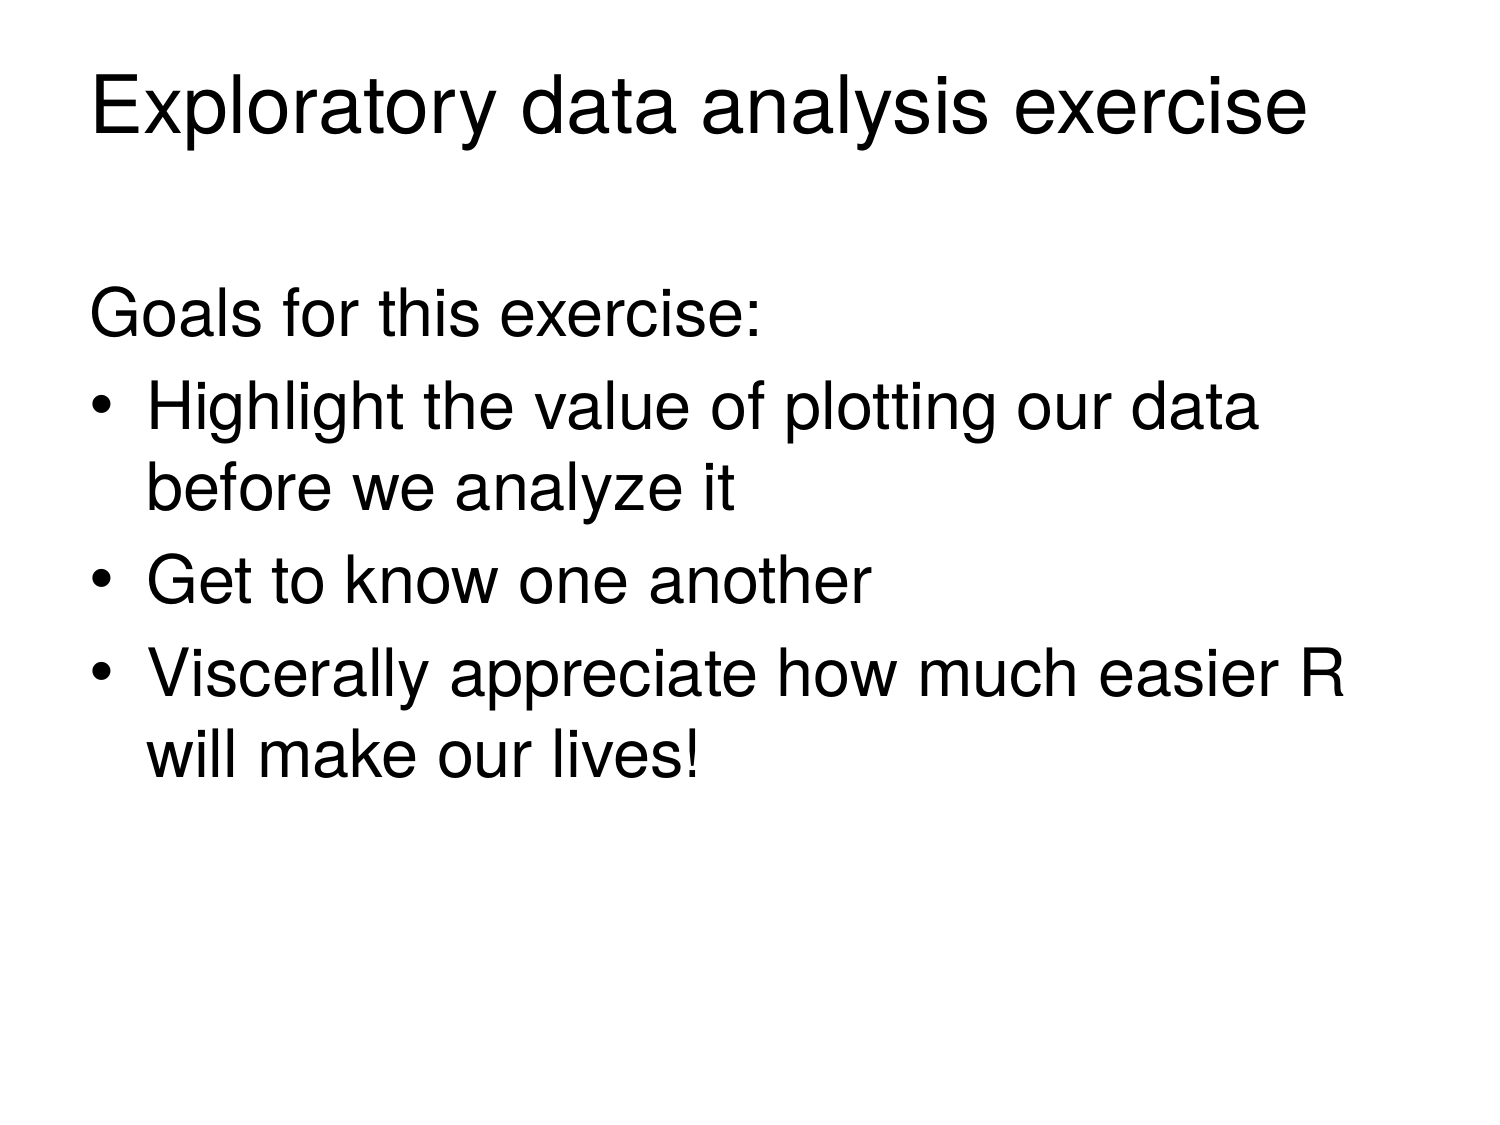

Exploratory data analysis exercise
Goals for this exercise:
Highlight the value of plotting our data before we analyze it
Get to know one another
Viscerally appreciate how much easier R will make our lives!